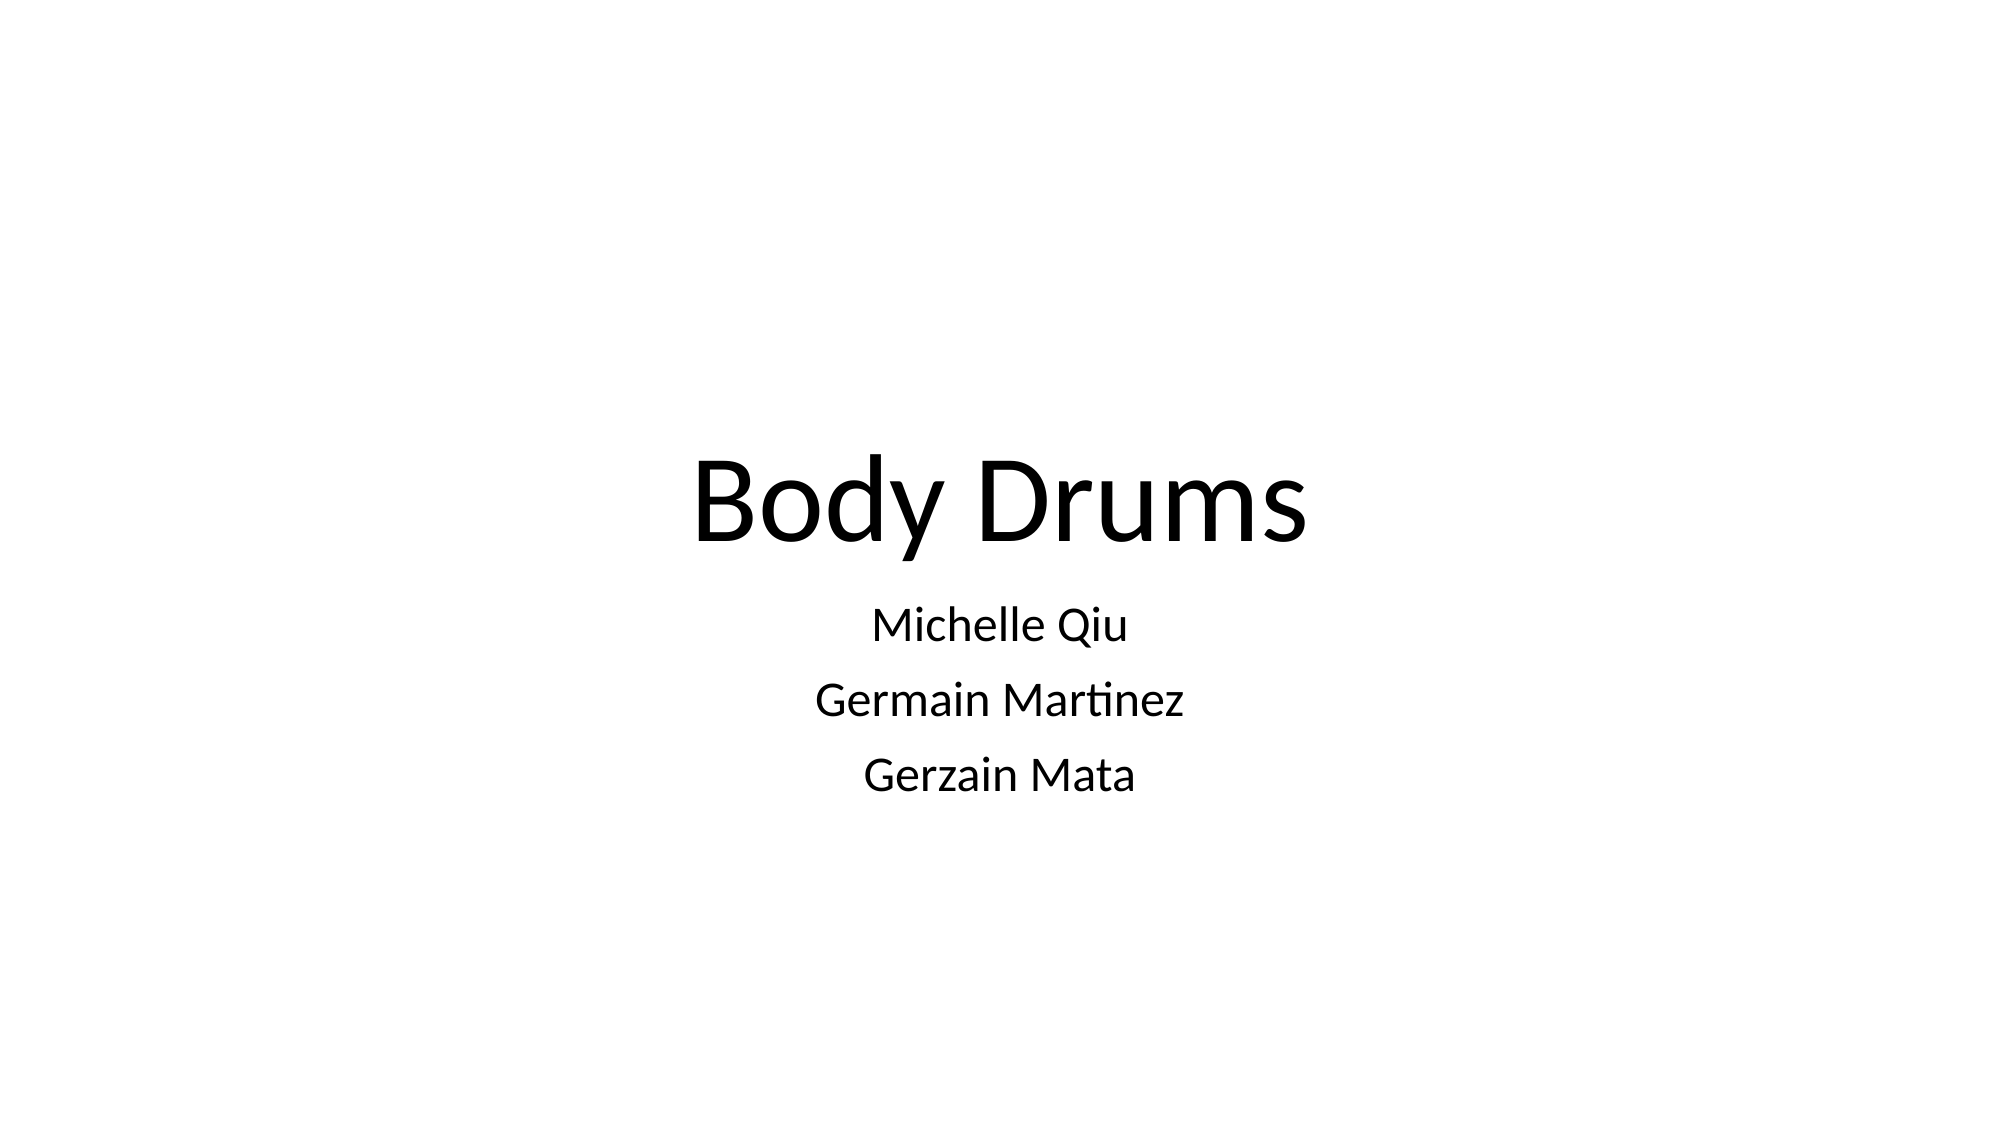

# Body Drums
Michelle Qiu
Germain Martinez
Gerzain Mata